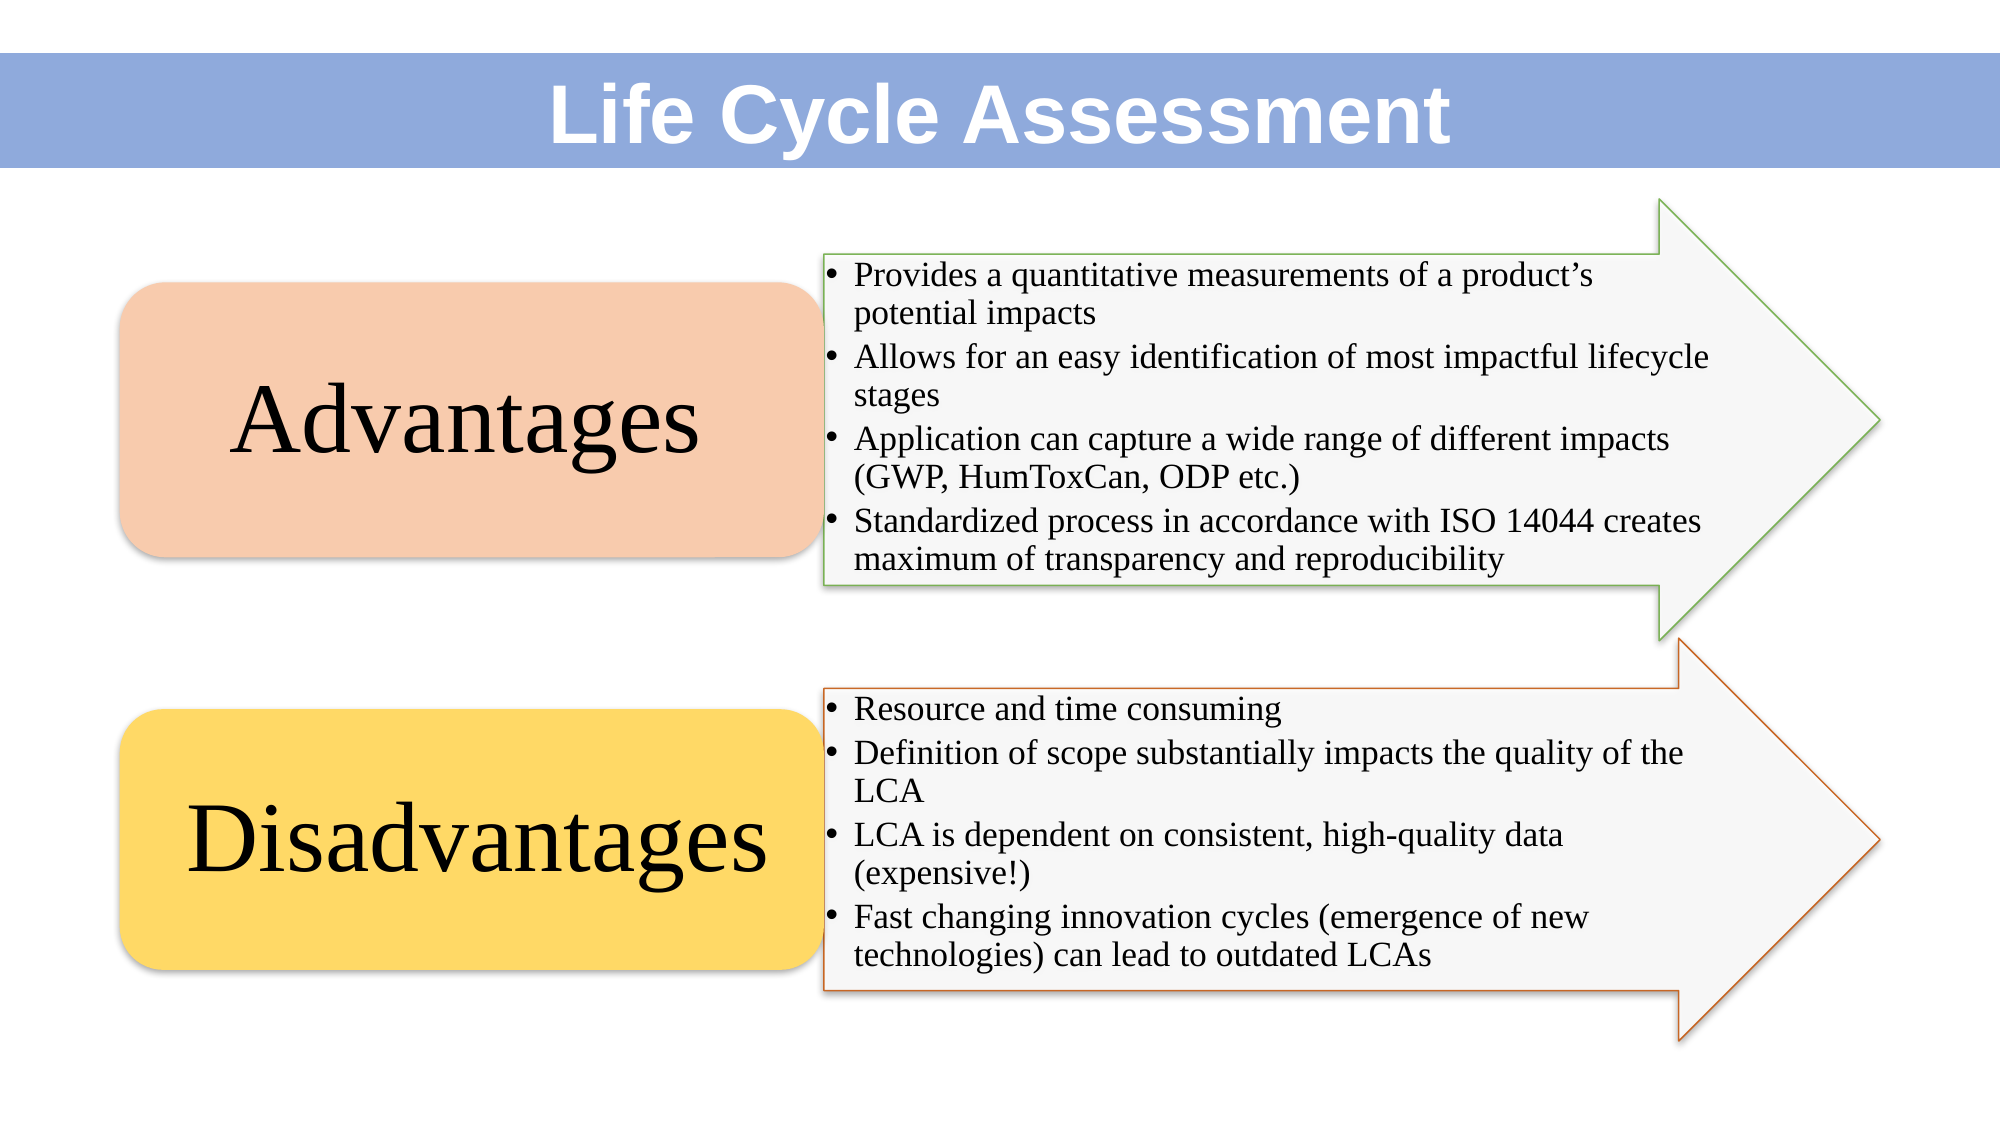

Life Cycle Assessment
Provides a quantitative measurements of a product’s potential impacts
Allows for an easy identification of most impactful lifecycle stages
Application can capture a wide range of different impacts (GWP, HumToxCan, ODP etc.)
Standardized process in accordance with ISO 14044 creates maximum of transparency and reproducibility
Advantages
Resource and time consuming
Definition of scope substantially impacts the quality of the LCA
LCA is dependent on consistent, high-quality data (expensive!)
Fast changing innovation cycles (emergence of new technologies) can lead to outdated LCAs
Disadvantages